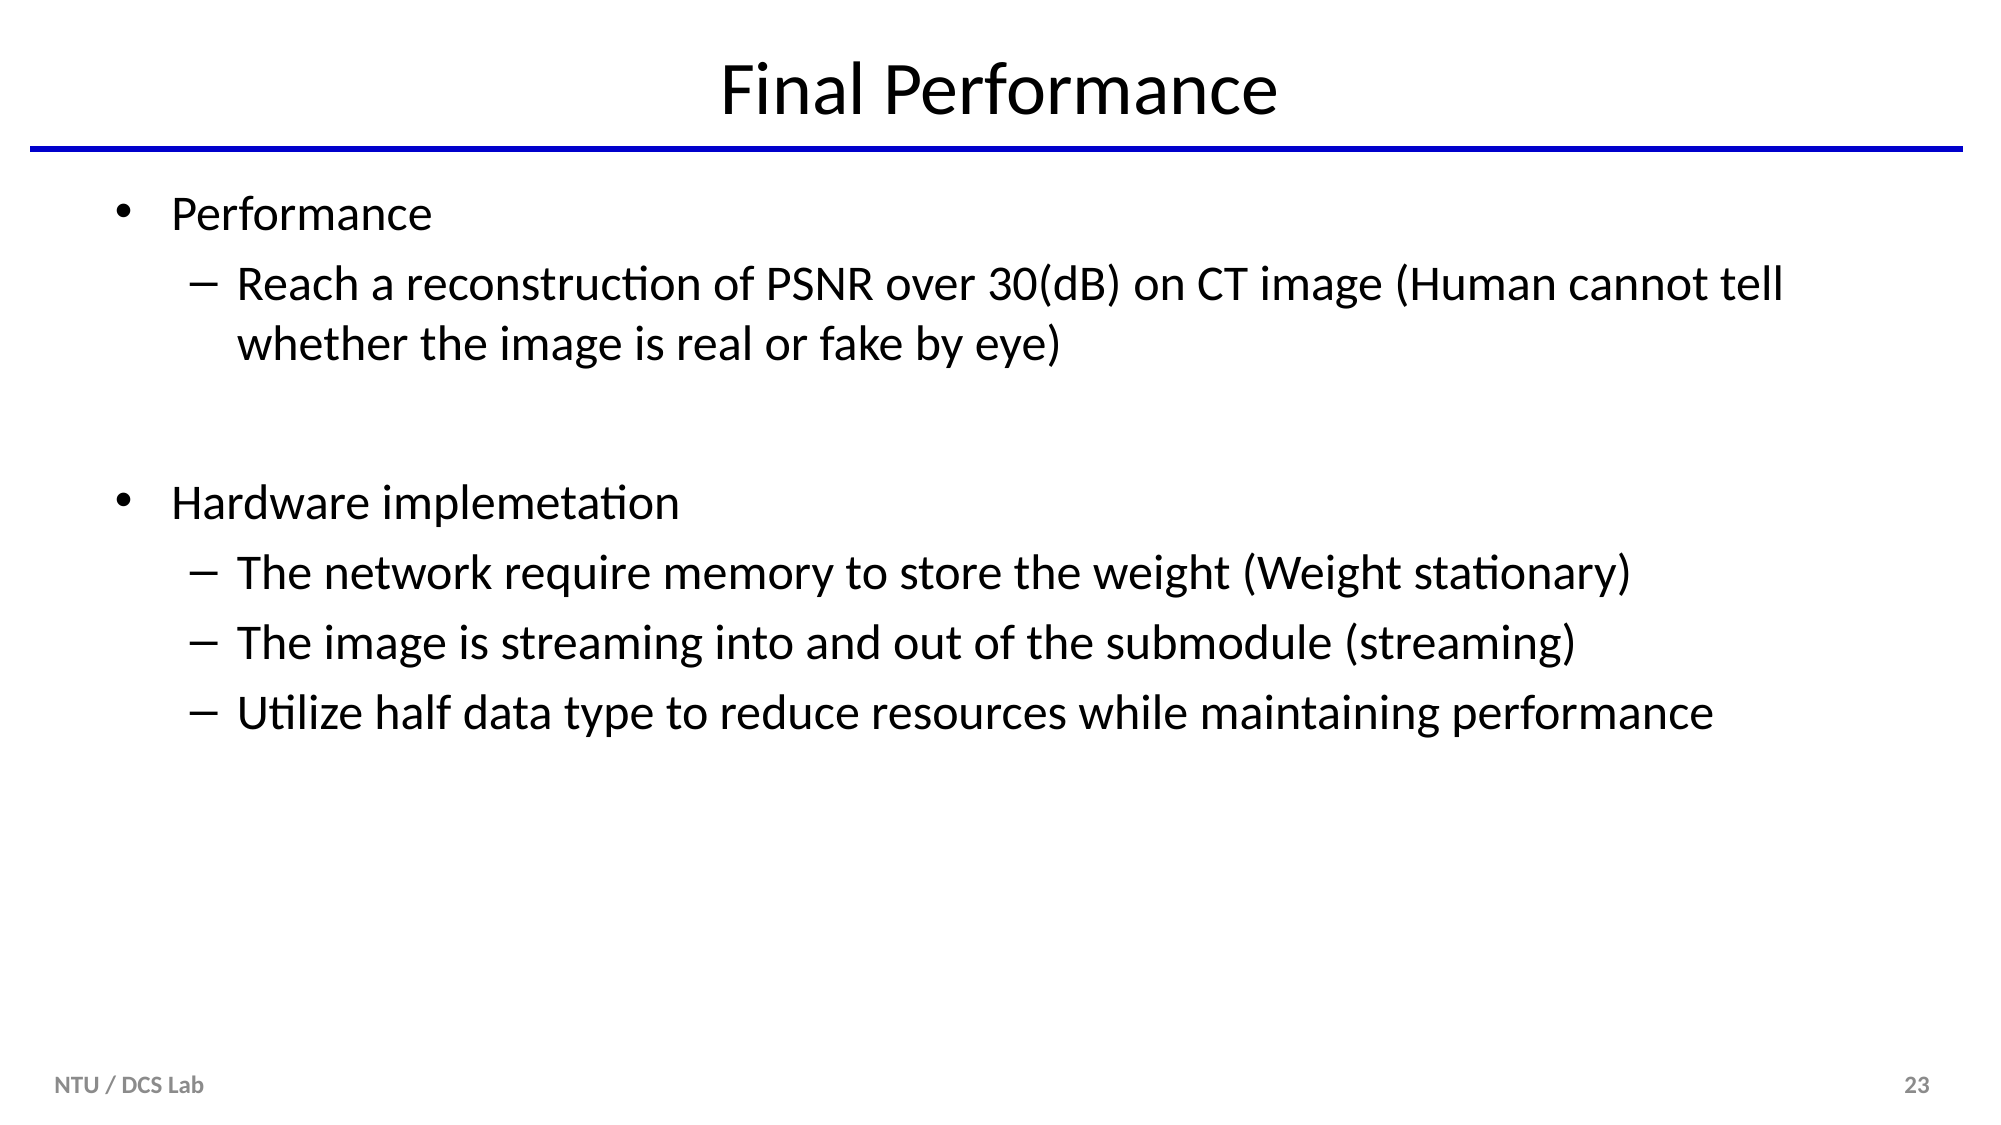

# Final Performance
Performance
Reach a reconstruction of PSNR over 30(dB) on CT image (Human cannot tell whether the image is real or fake by eye)

Hardware implemetation
The network require memory to store the weight (Weight stationary)
The image is streaming into and out of the submodule (streaming)
Utilize half data type to reduce resources while maintaining performance

NTU / DCS Lab
23